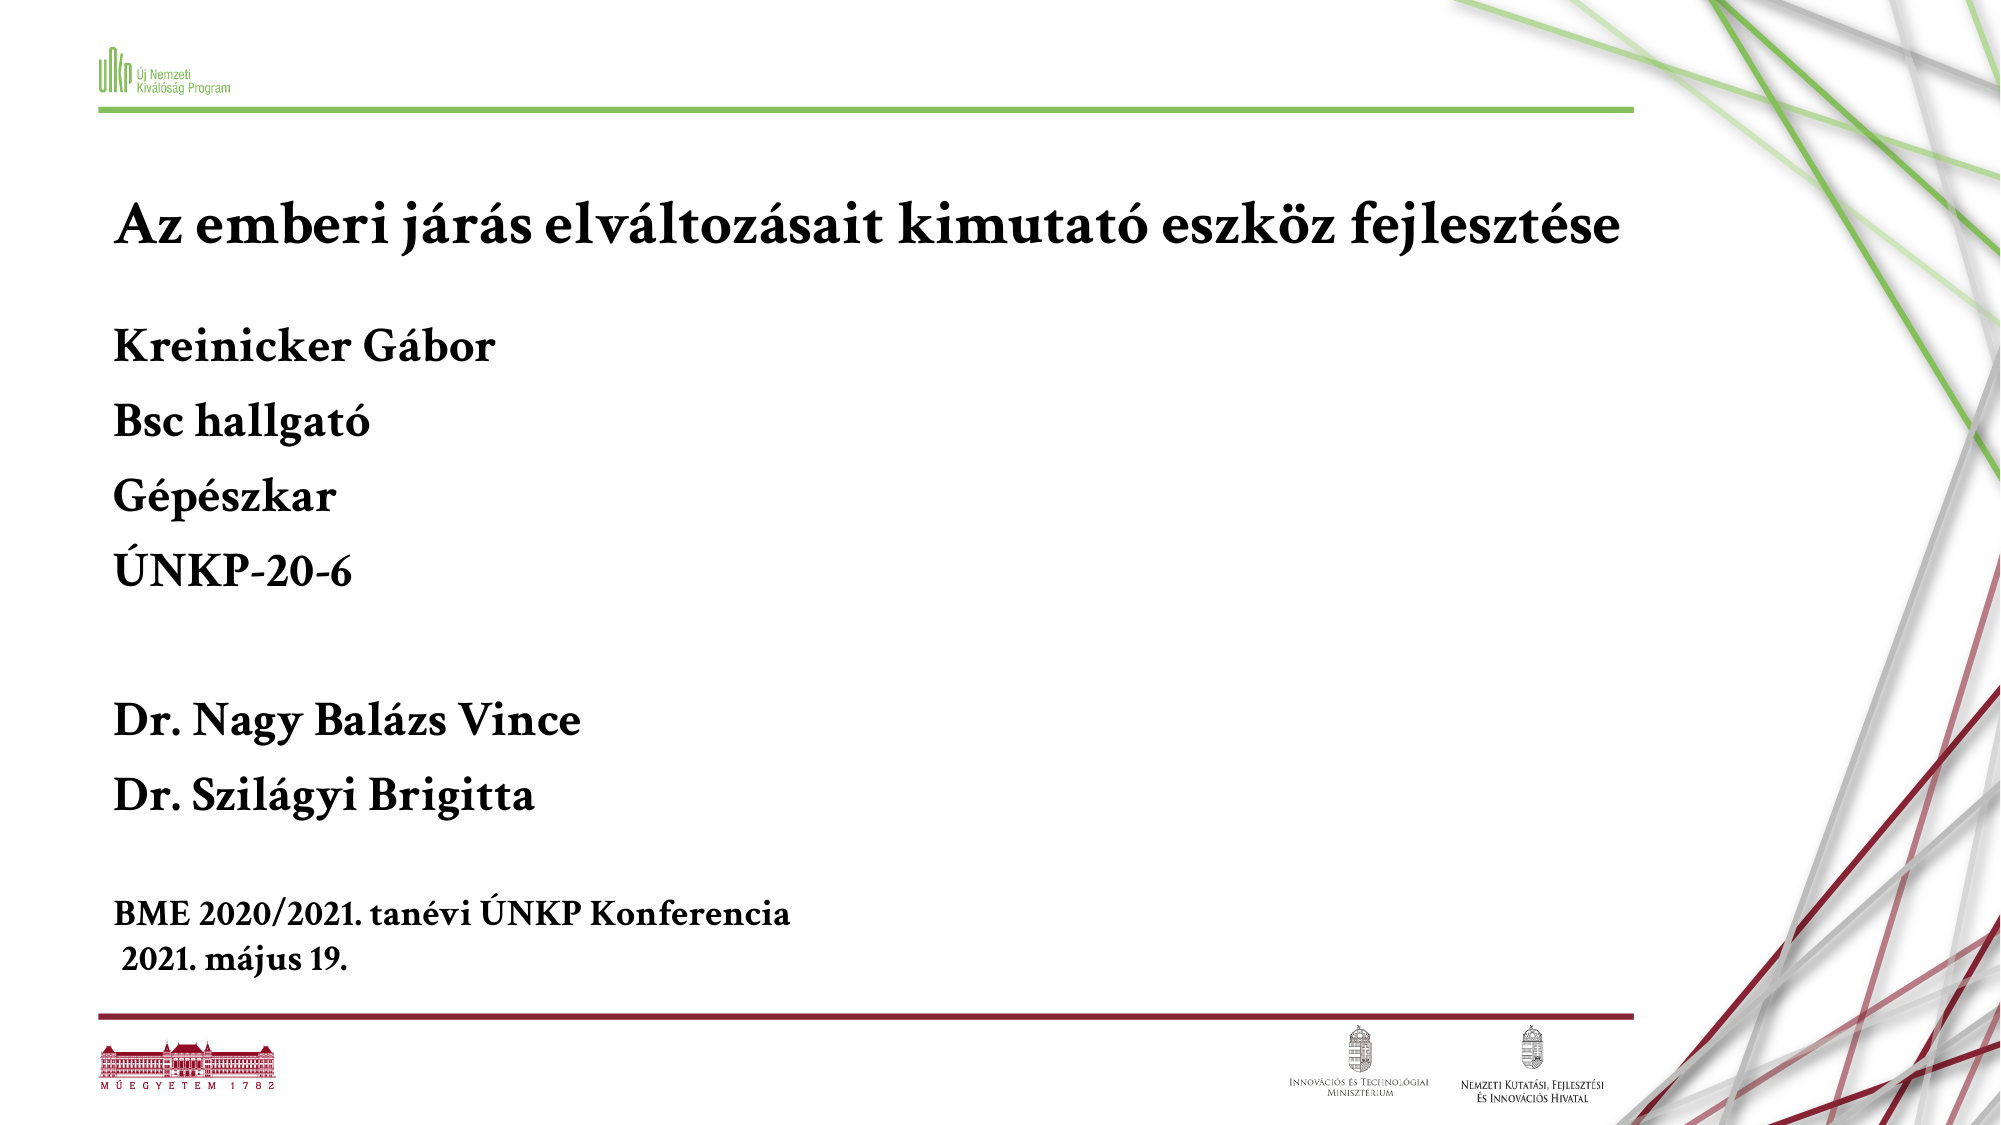

# Az emberi járás elváltozásait kimutató eszköz fejlesztése
Kreinicker Gábor
Bsc hallgató
Gépészkar
ÚNKP-20-6

Dr. Nagy Balázs Vince
Dr. Szilágyi Brigitta

BME 2020/2021. tanévi ÚNKP Konferencia
 2021. május 19.